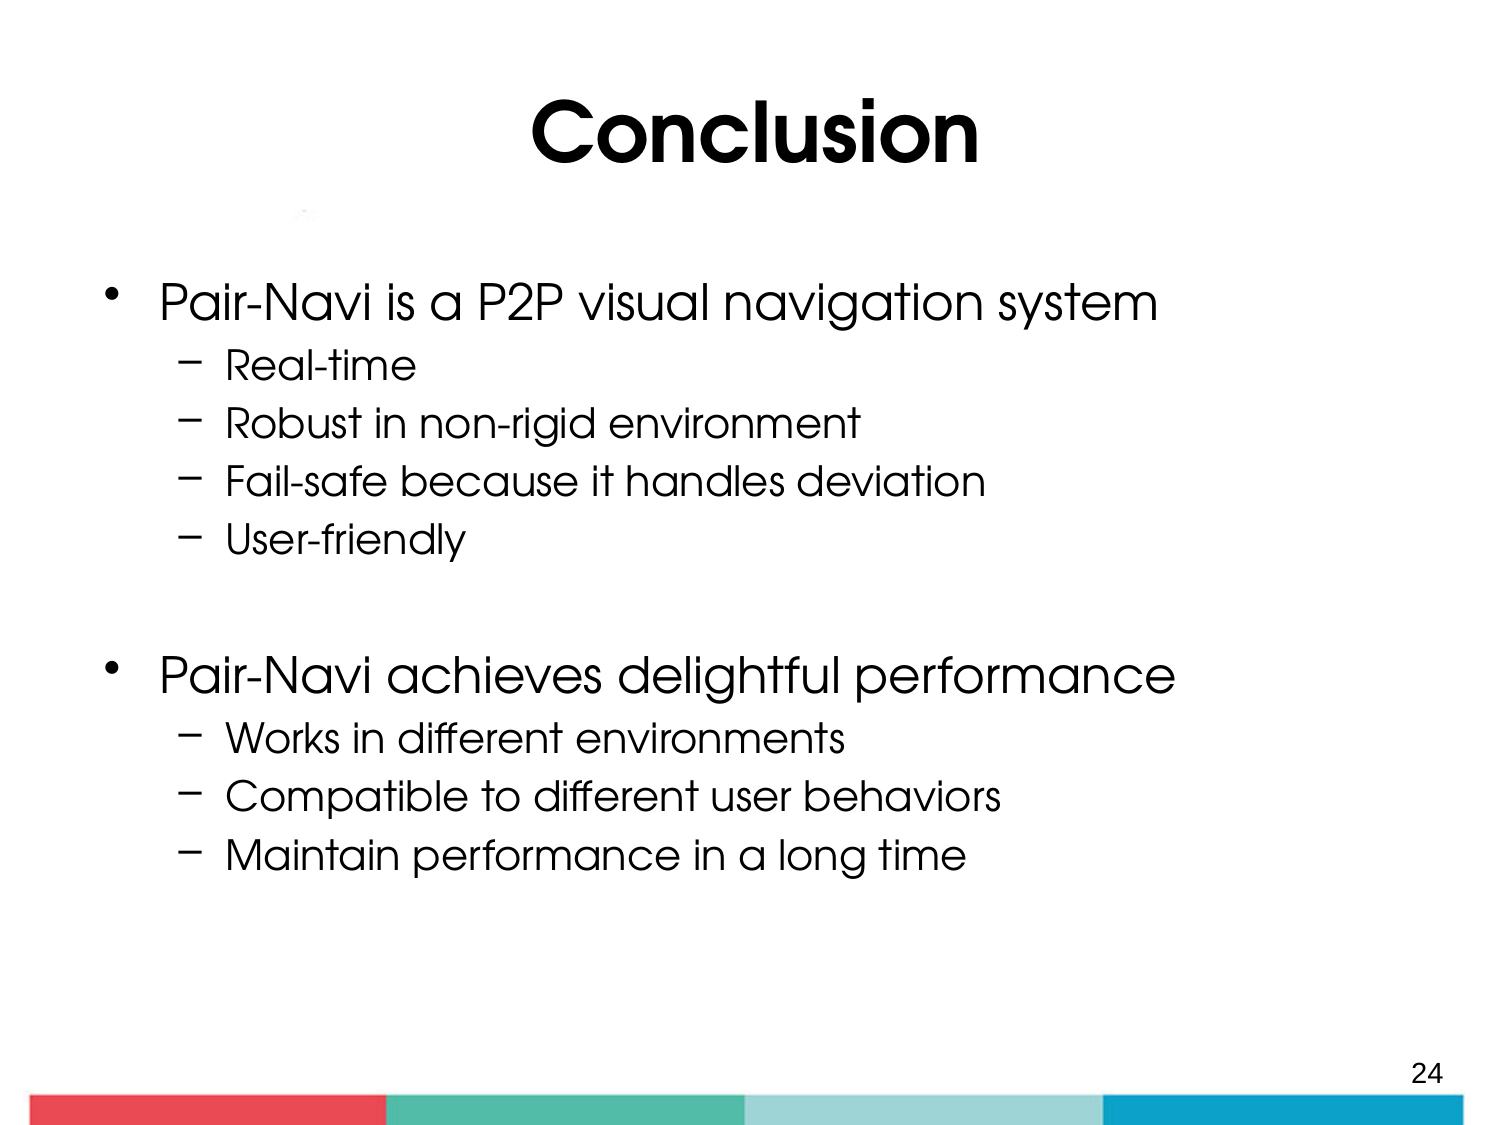

# Conclusion
Pair-Navi is a P2P visual navigation system
Real-time
Robust in non-rigid environment
Fail-safe because it handles deviation
User-friendly

Pair-Navi achieves delightful performance
Works in different environments
Compatible to different user behaviors
Maintain performance in a long time
24